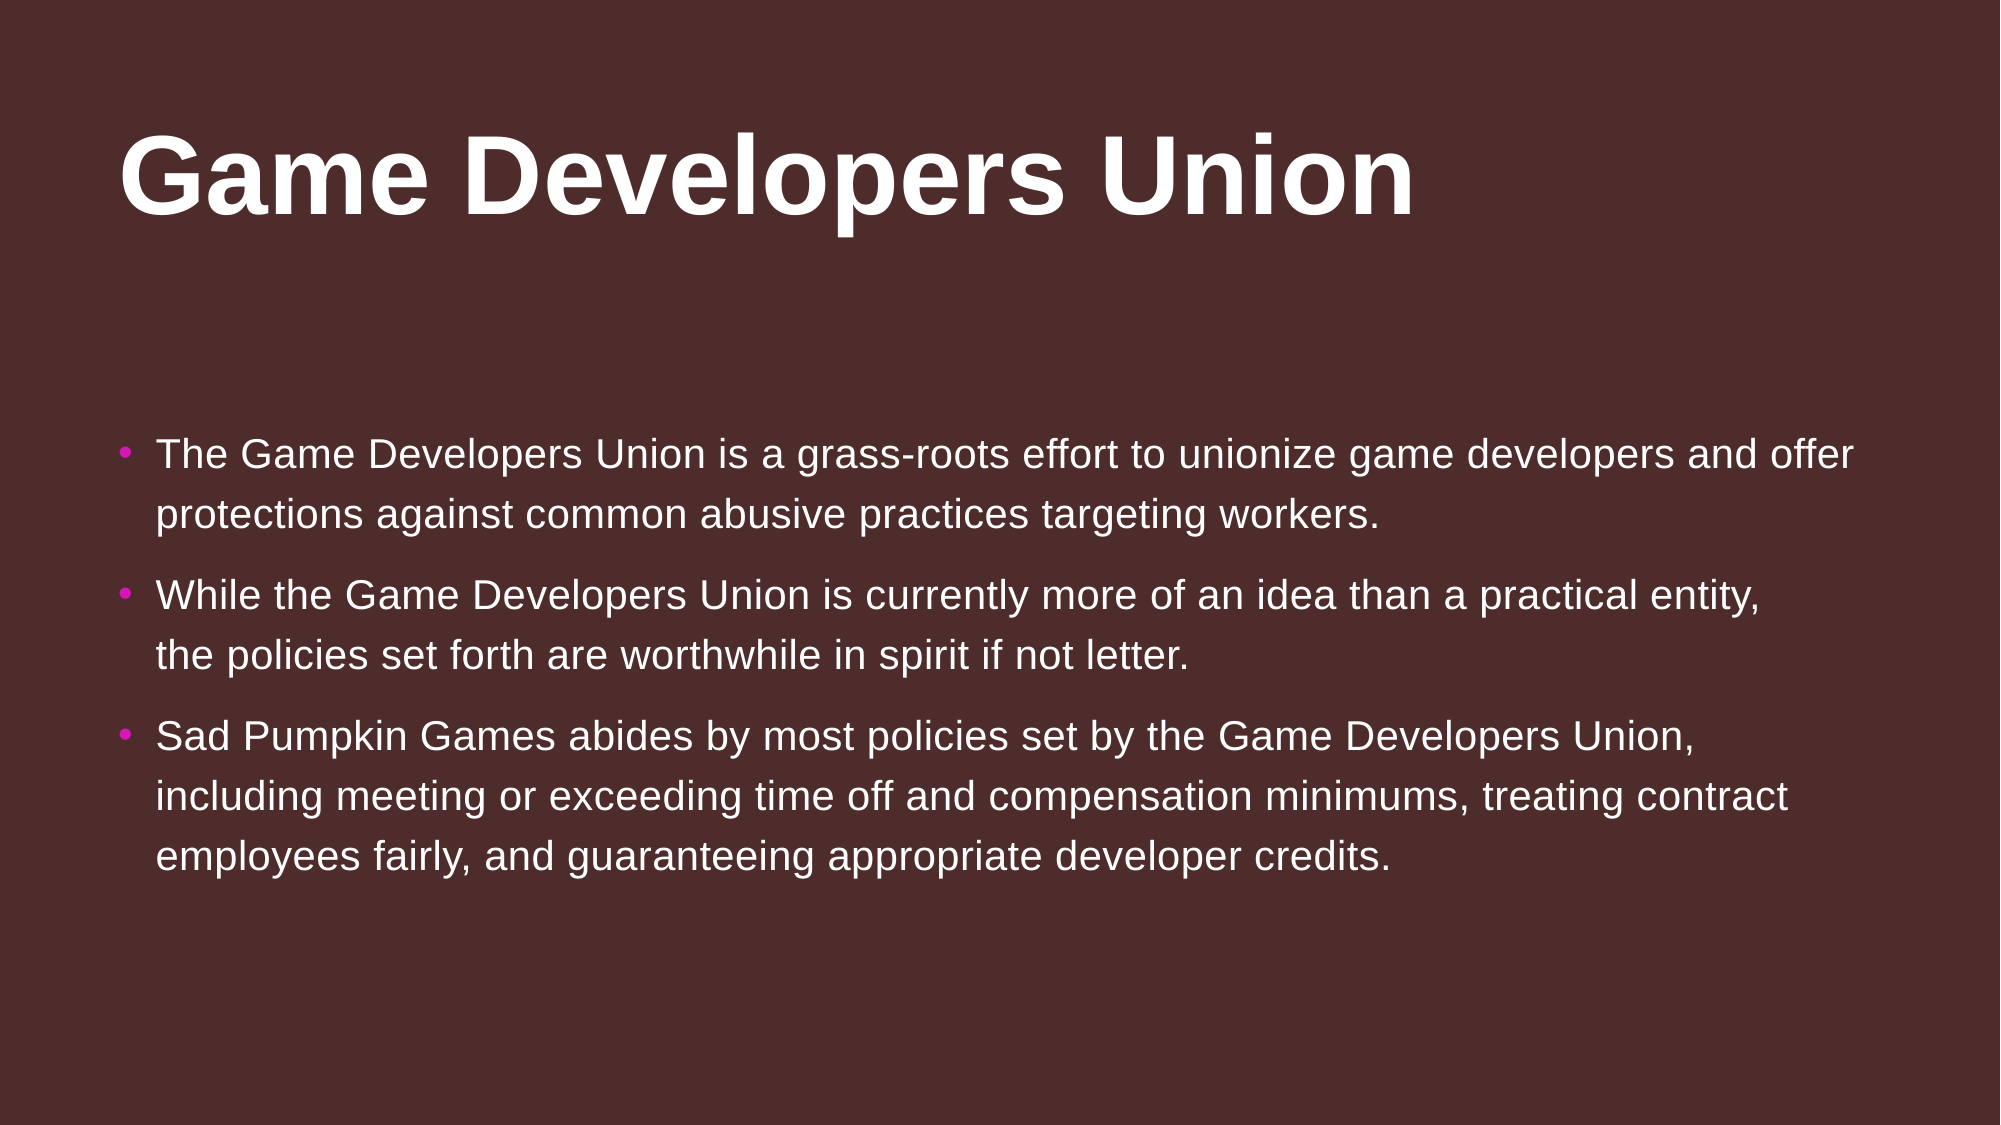

# Game Developers Union
The Game Developers Union is a grass-roots effort to unionize game developers and offer protections against common abusive practices targeting workers.
While the Game Developers Union is currently more of an idea than a practical entity, the policies set forth are worthwhile in spirit if not letter.
Sad Pumpkin Games abides by most policies set by the Game Developers Union, including meeting or exceeding time off and compensation minimums, treating contract employees fairly, and guaranteeing appropriate developer credits.